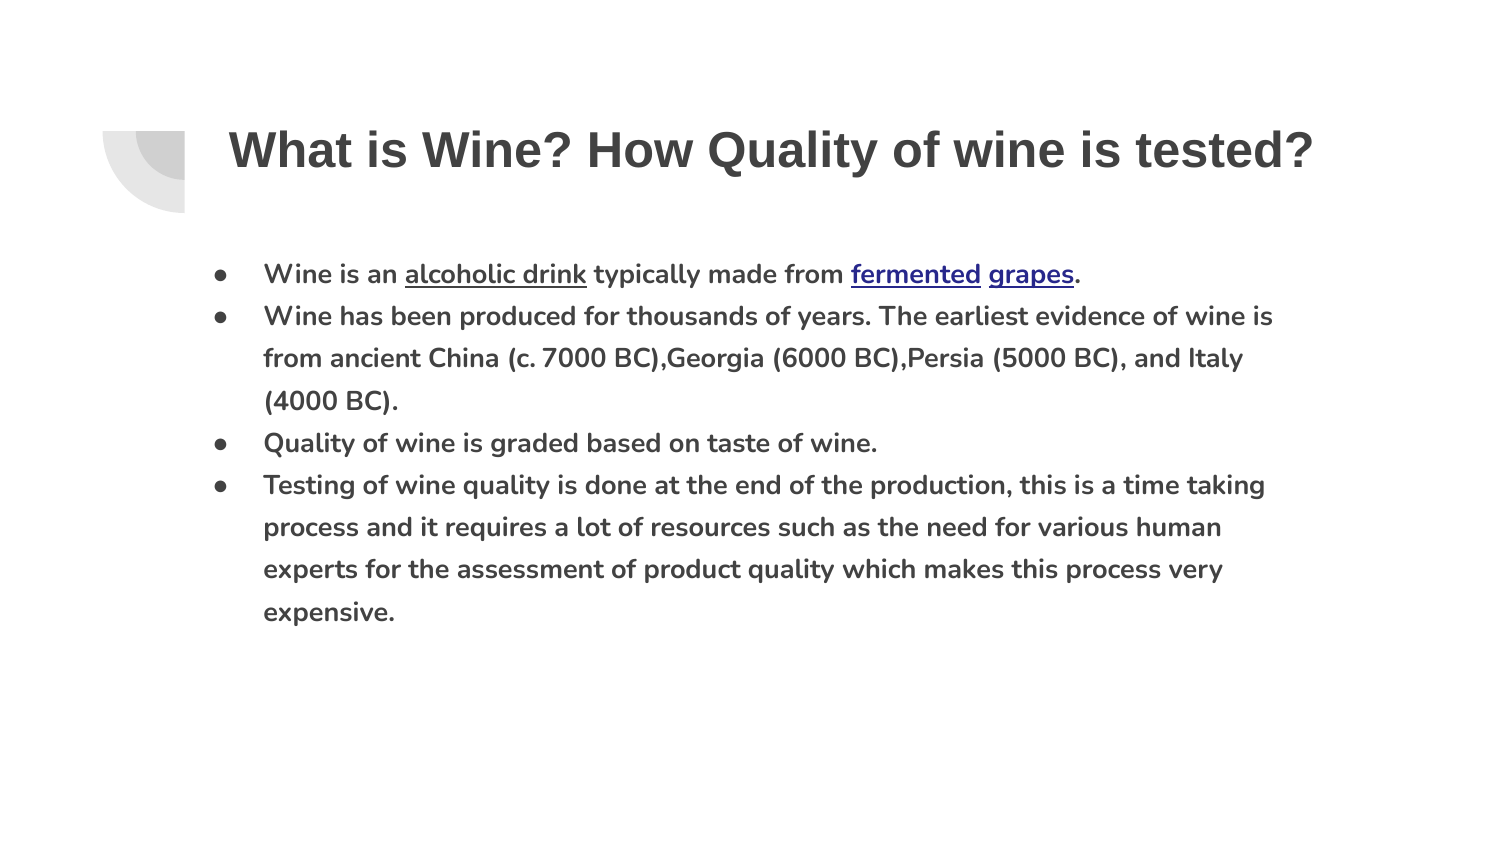

# What is Wine? How Quality of wine is tested?
Wine is an alcoholic drink typically made from fermented grapes.
Wine has been produced for thousands of years. The earliest evidence of wine is from ancient China (c. 7000 BC),Georgia (6000 BC),Persia (5000 BC), and Italy (4000 BC).
Quality of wine is graded based on taste of wine.
Testing of wine quality is done at the end of the production, this is a time taking process and it requires a lot of resources such as the need for various human experts for the assessment of product quality which makes this process very expensive.